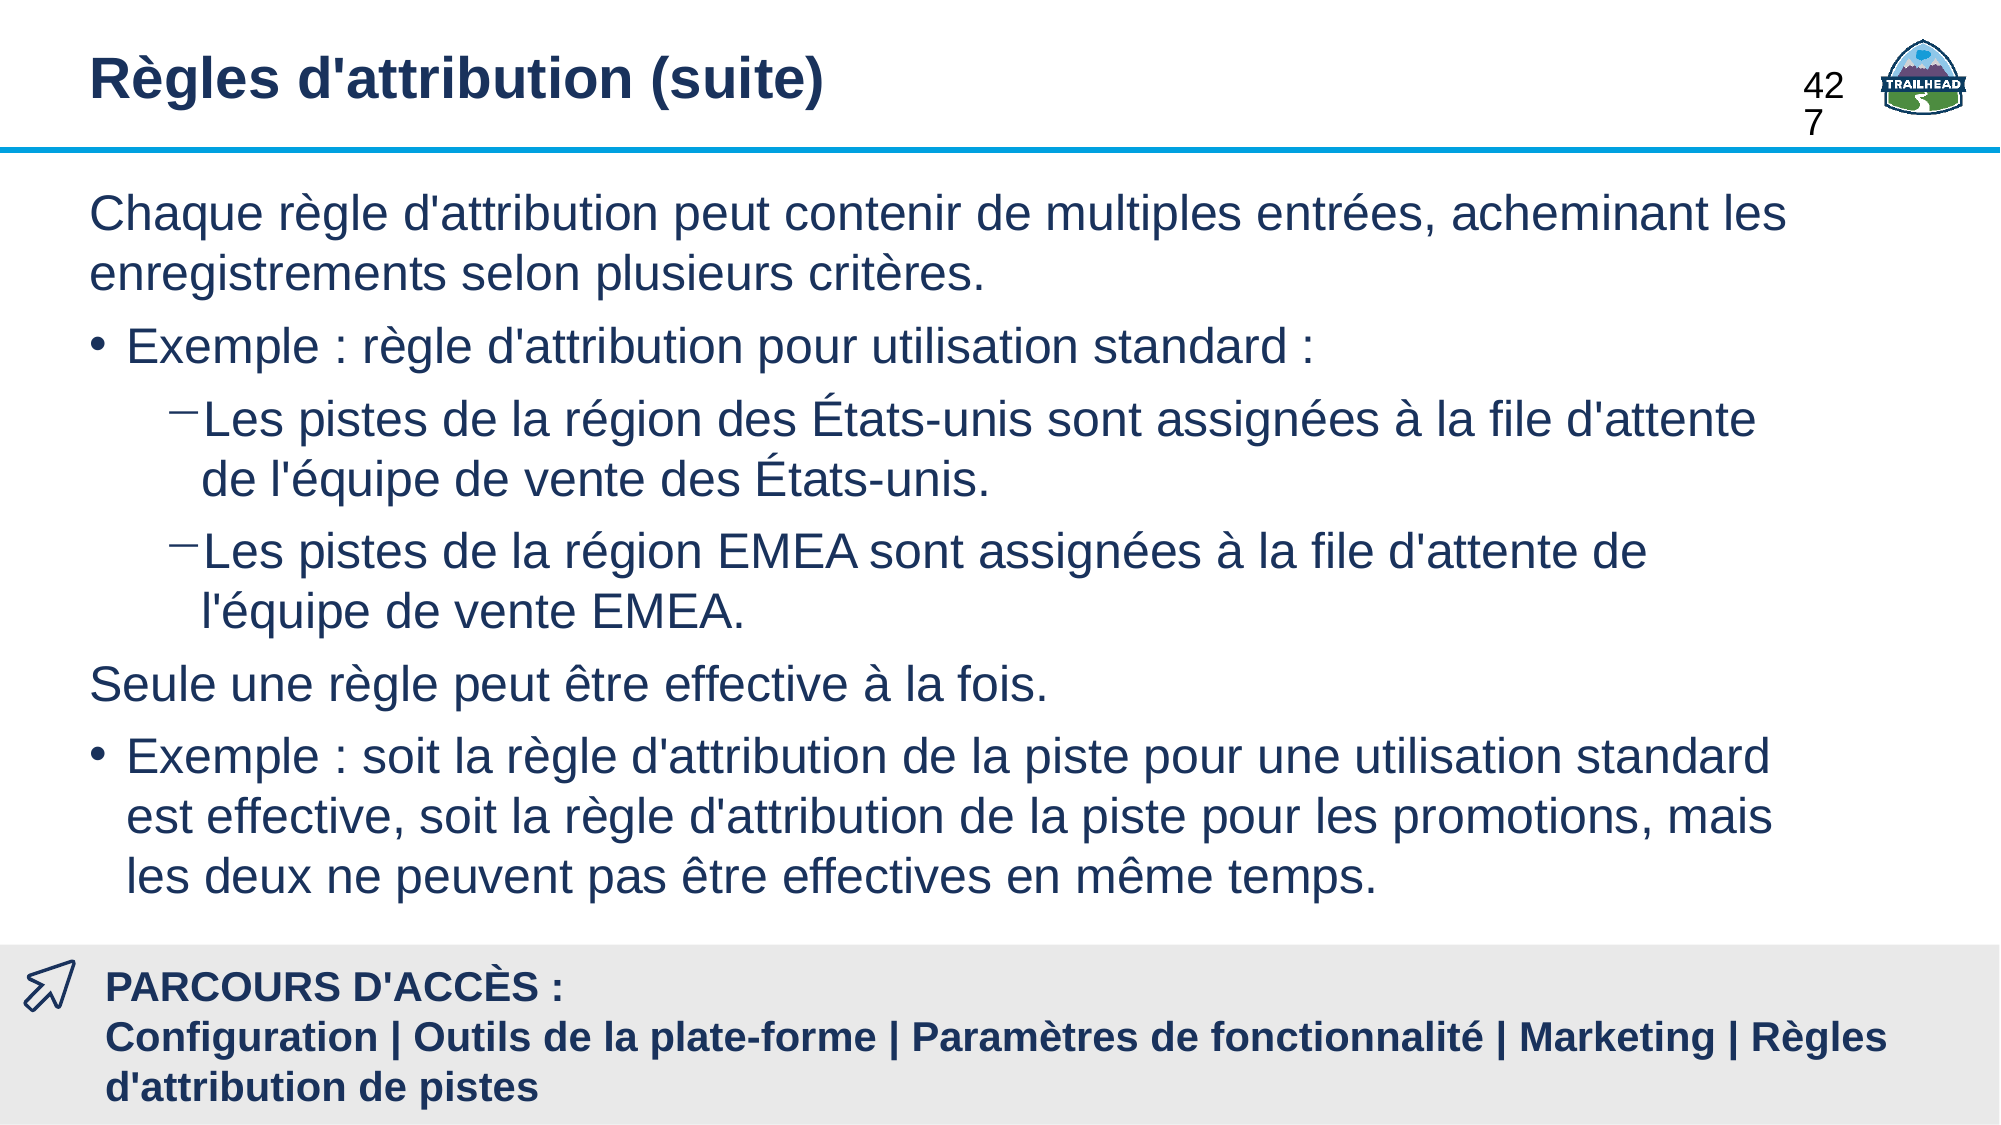

Règles d'attribution (suite)
427
Chaque règle d'attribution peut contenir de multiples entrées, acheminant les enregistrements selon plusieurs critères.
Exemple : règle d'attribution pour utilisation standard :
Les pistes de la région des États-unis sont assignées à la file d'attente de l'équipe de vente des États-unis.
Les pistes de la région EMEA sont assignées à la file d'attente de l'équipe de vente EMEA.
Seule une règle peut être effective à la fois.
Exemple : soit la règle d'attribution de la piste pour une utilisation standard est effective, soit la règle d'attribution de la piste pour les promotions, mais les deux ne peuvent pas être effectives en même temps.

PARCOURS D'ACCÈS :
Configuration | Outils de la plate-forme | Paramètres de fonctionnalité | Marketing | Règles d'attribution de pistes